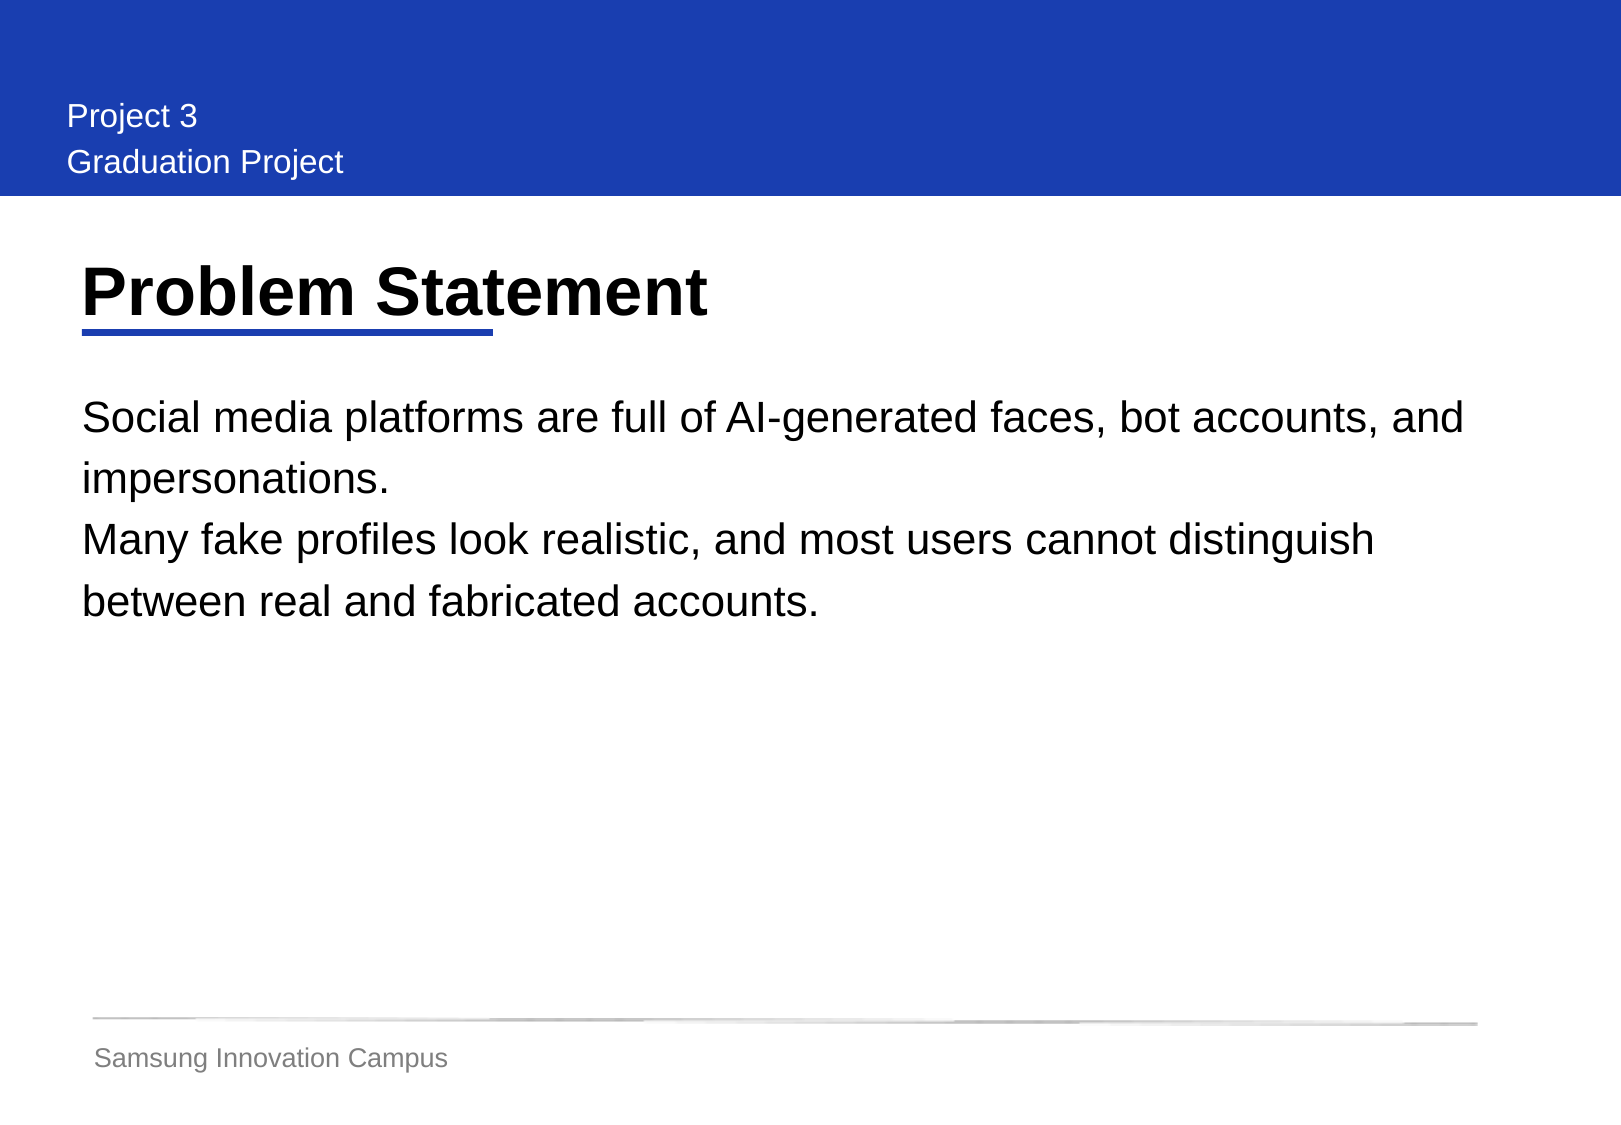

Project 3
Graduation Project
Problem Statement

Social media platforms are full of AI-generated faces, bot accounts, and impersonations.
Many fake profiles look realistic, and most users cannot distinguish between real and fabricated accounts.

Samsung Innovation Campus